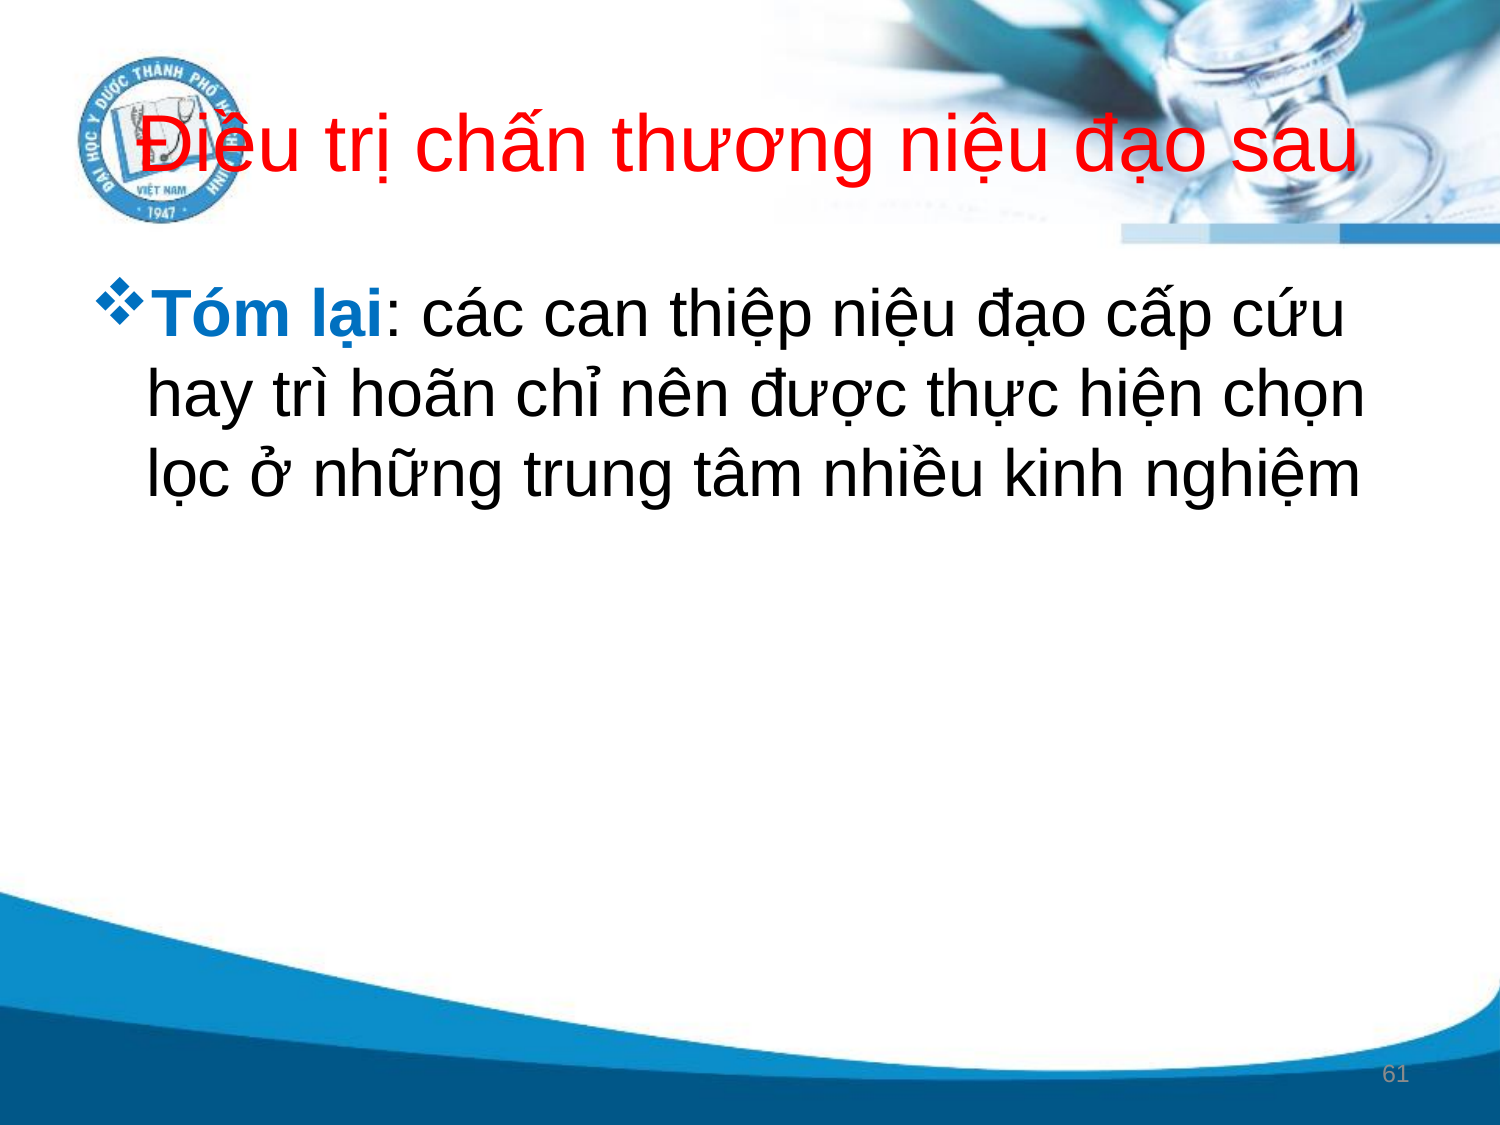

# Điều trị chấn thương niệu đạo sau
Tóm lại: các can thiệp niệu đạo cấp cứu hay trì hoãn chỉ nên được thực hiện chọn lọc ở những trung tâm nhiều kinh nghiệm
61